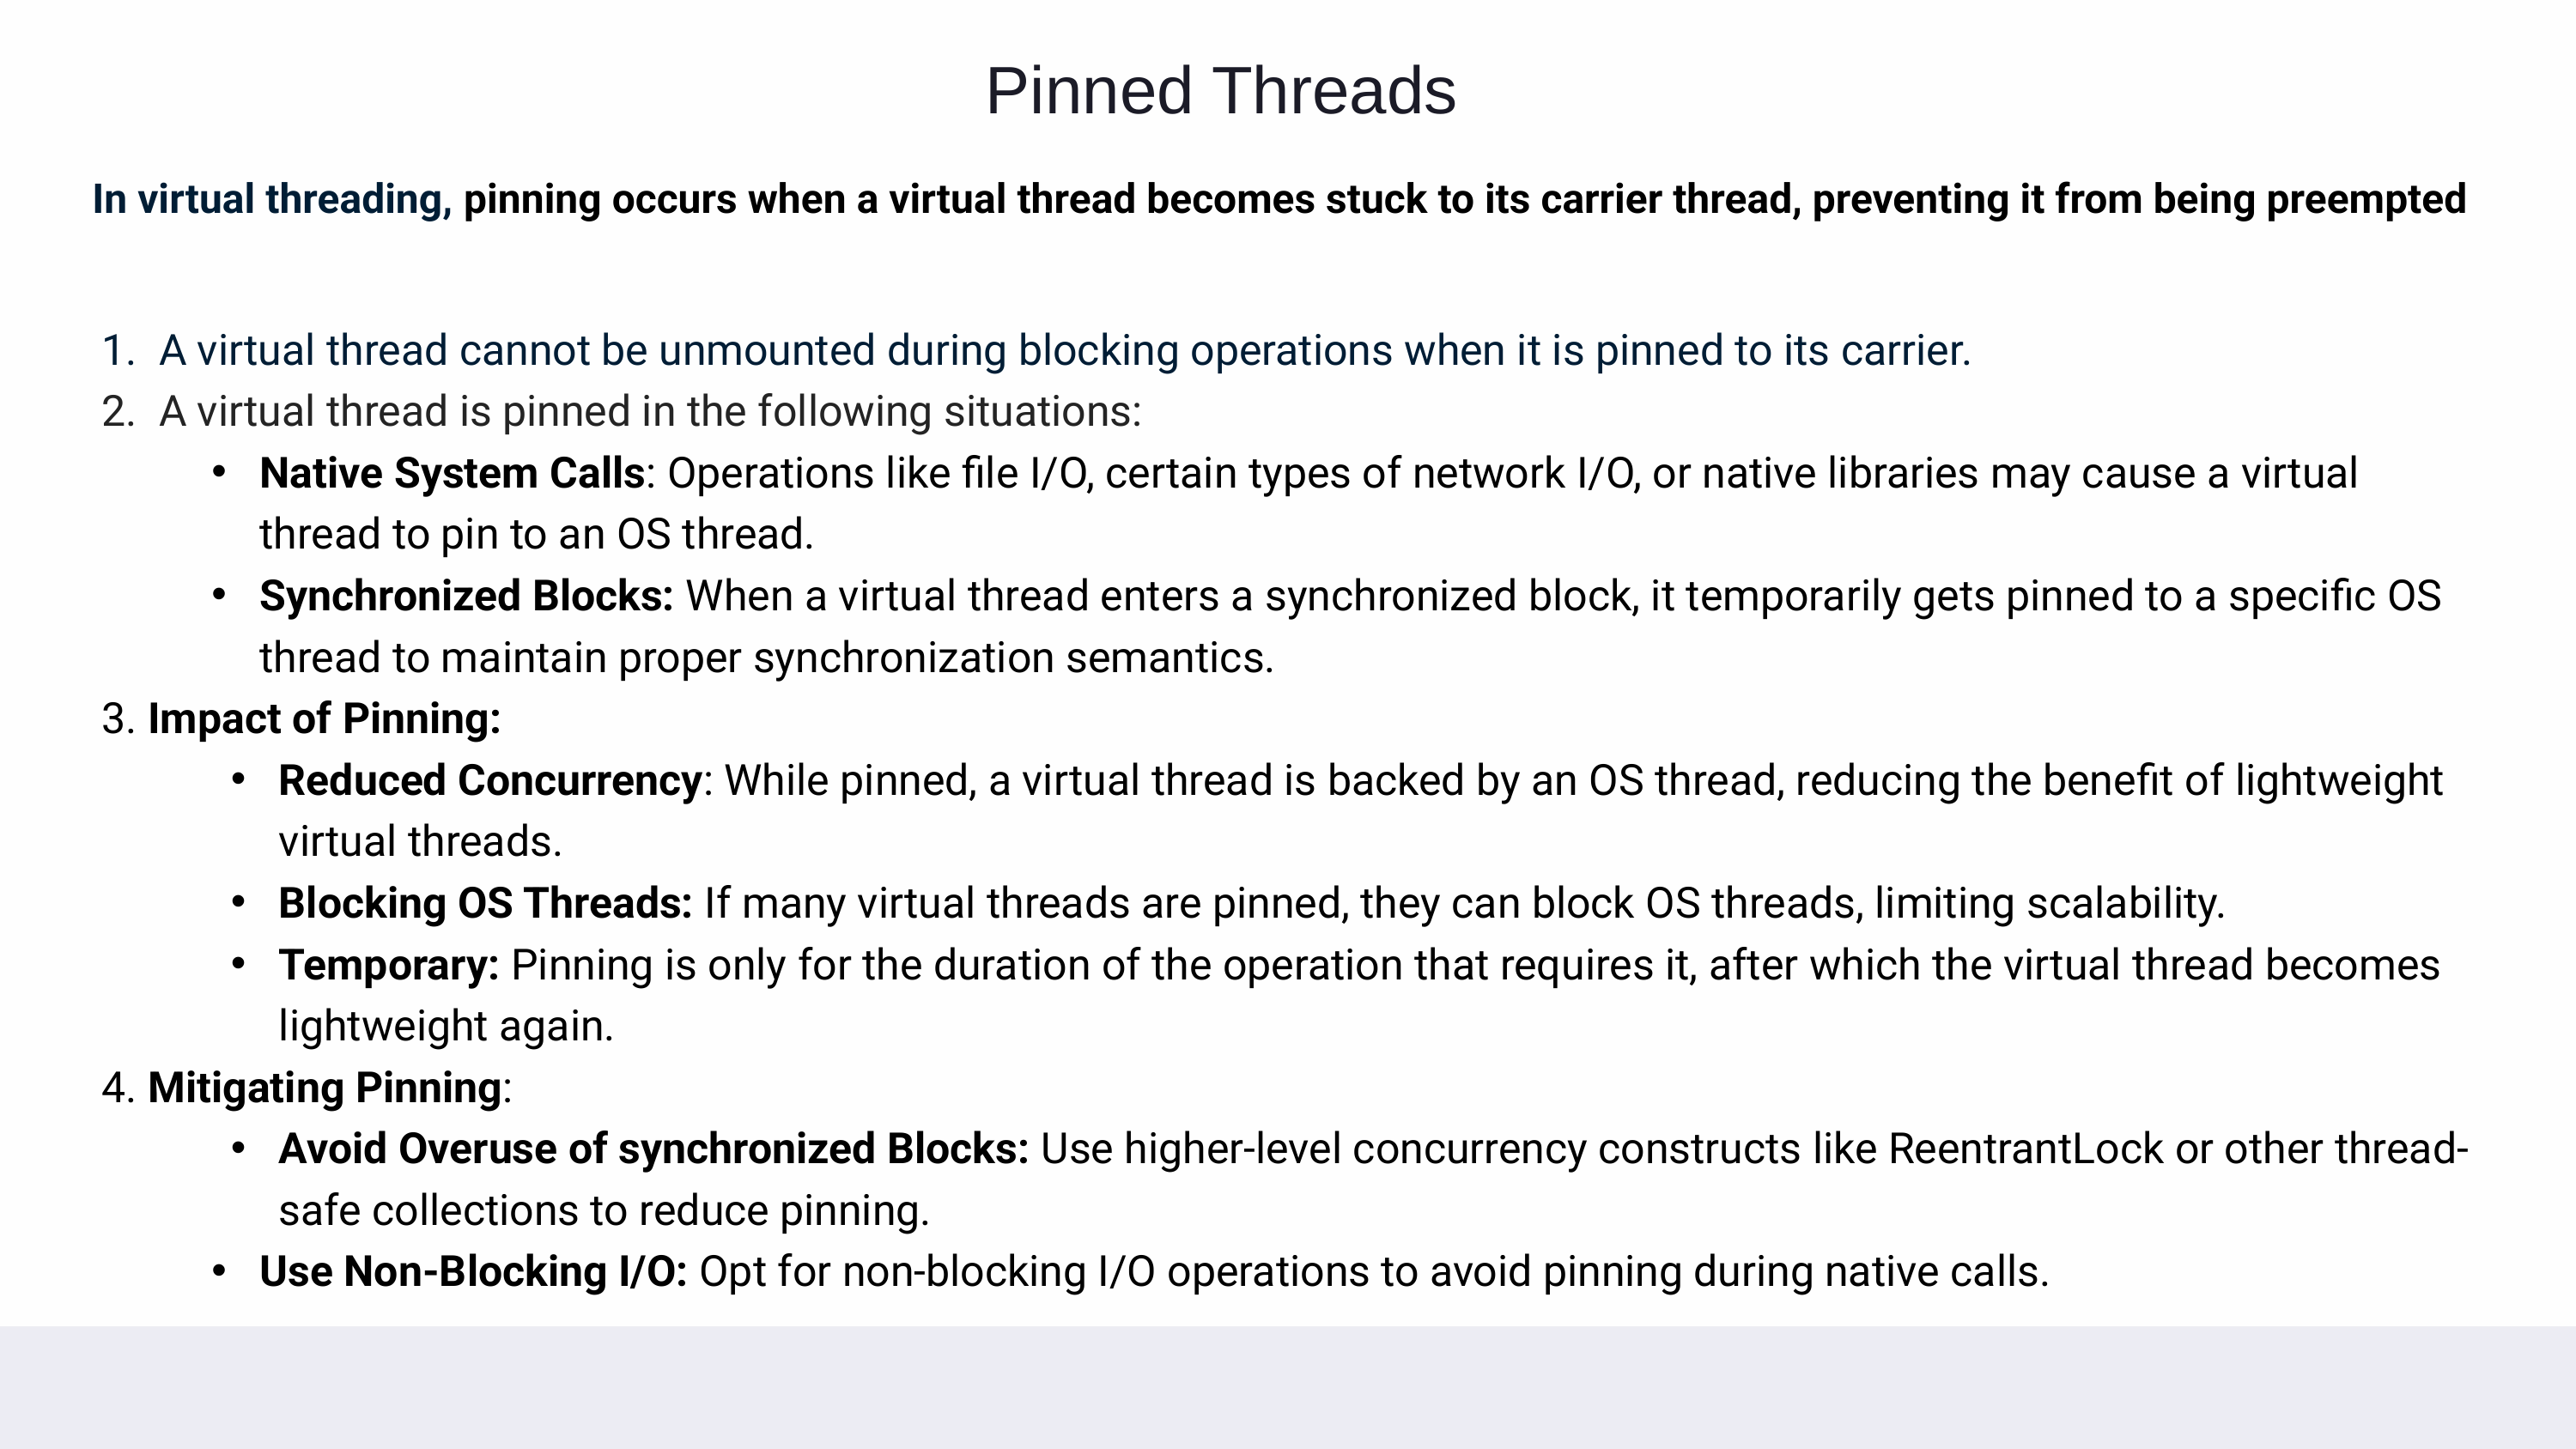

Pinned Threads
In virtual threading, pinning occurs when a virtual thread becomes stuck to its carrier thread, preventing it from being preempted
  A virtual thread cannot be unmounted during blocking operations when it is pinned to its carrier.
  A virtual thread is pinned in the following situations:
Native System Calls: Operations like file I/O, certain types of network I/O, or native libraries may cause a virtual thread to pin to an OS thread.
Synchronized Blocks: When a virtual thread enters a synchronized block, it temporarily gets pinned to a specific OS thread to maintain proper synchronization semantics.
3. Impact of Pinning:
Reduced Concurrency: While pinned, a virtual thread is backed by an OS thread, reducing the benefit of lightweight virtual threads.
Blocking OS Threads: If many virtual threads are pinned, they can block OS threads, limiting scalability.
Temporary: Pinning is only for the duration of the operation that requires it, after which the virtual thread becomes lightweight again.
4. Mitigating Pinning:
Avoid Overuse of synchronized Blocks: Use higher-level concurrency constructs like ReentrantLock or other thread-safe collections to reduce pinning.
Use Non-Blocking I/O: Opt for non-blocking I/O operations to avoid pinning during native calls.